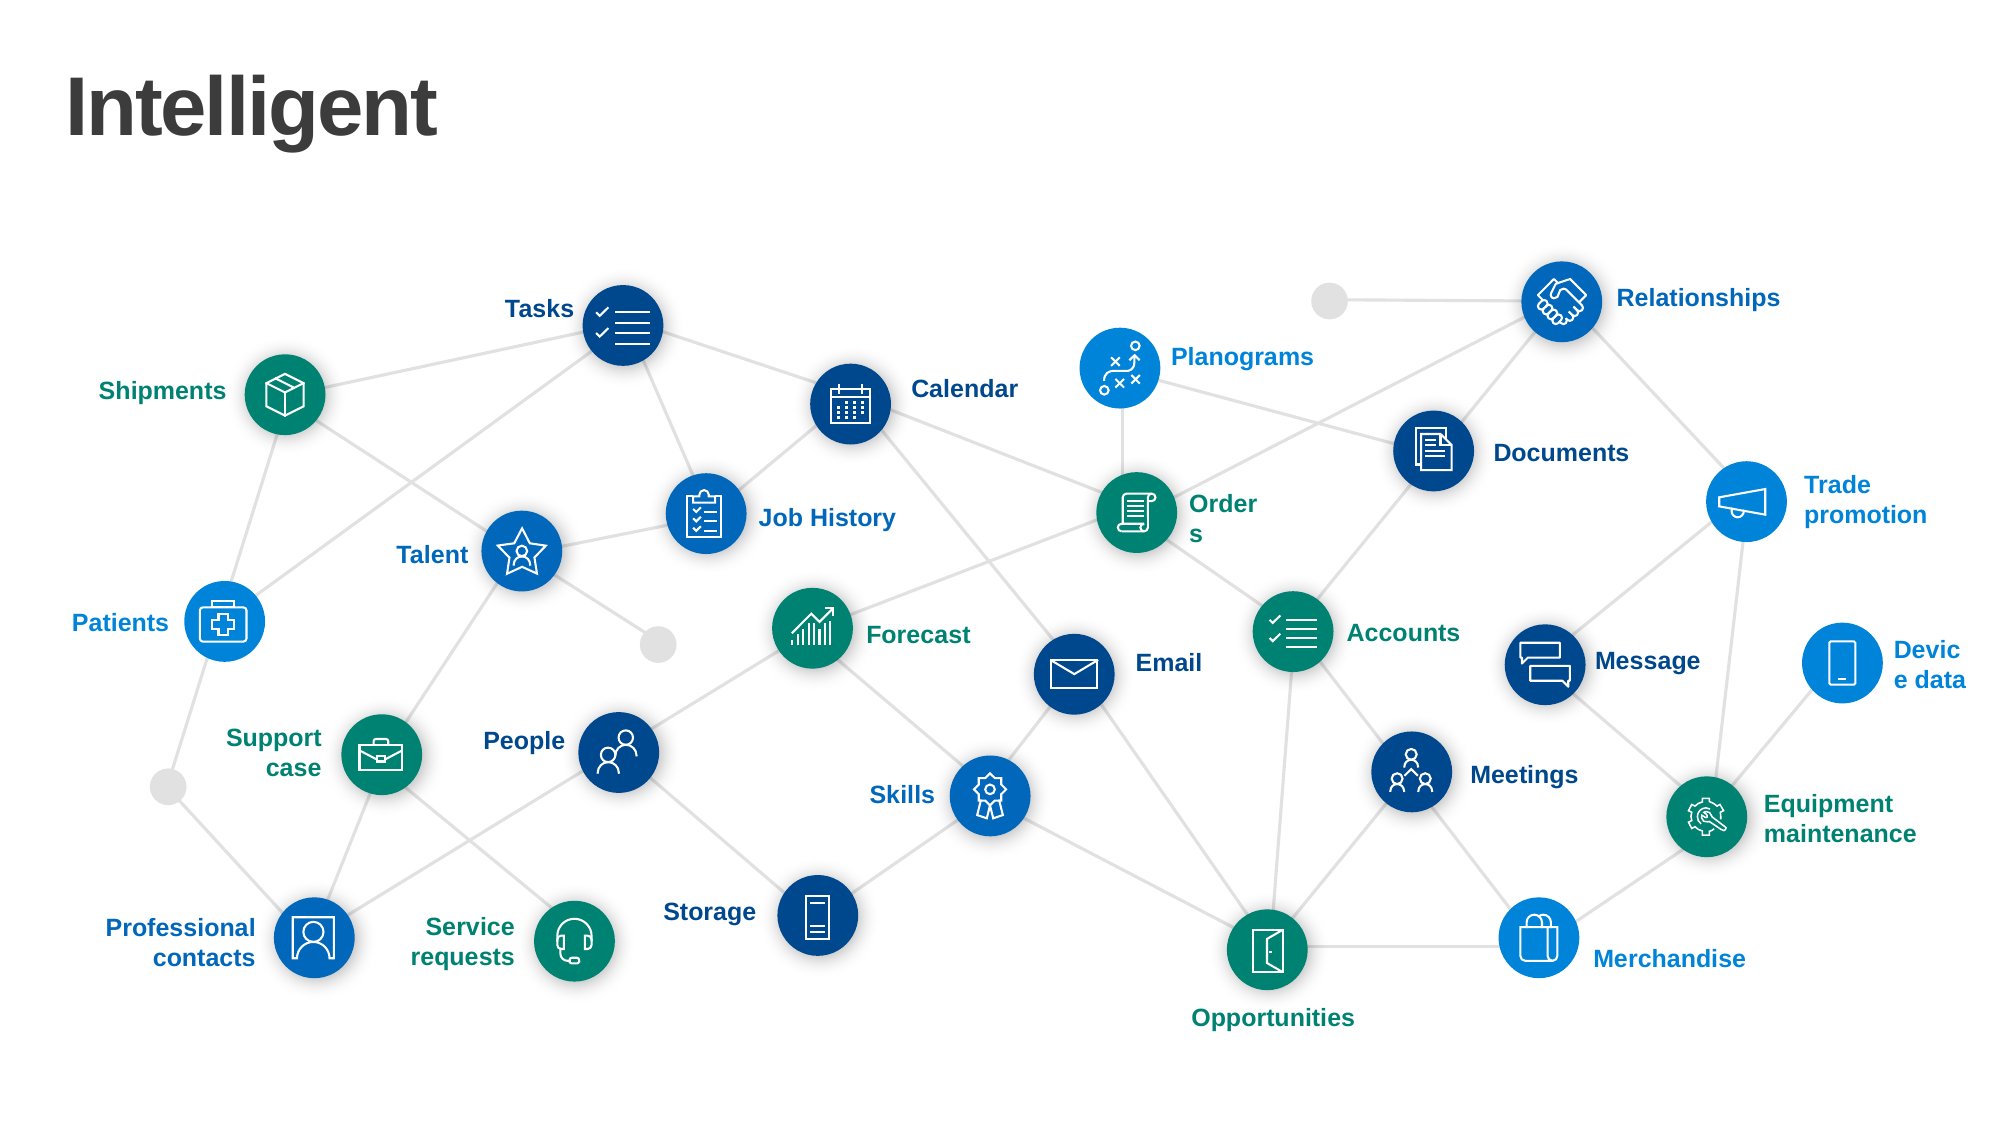

Intelligent

Relationships

Tasks

Planograms

Calendar
Shipments

Documents
Trade
promotion

Job History
Orders

Talent

Patients
Accounts
Forecast

Device data

Message
Email

Support
case

People

Meetings

Skills

Equipment
maintenance

Storage

Professional contacts

Service
requests

Merchandise
Opportunities